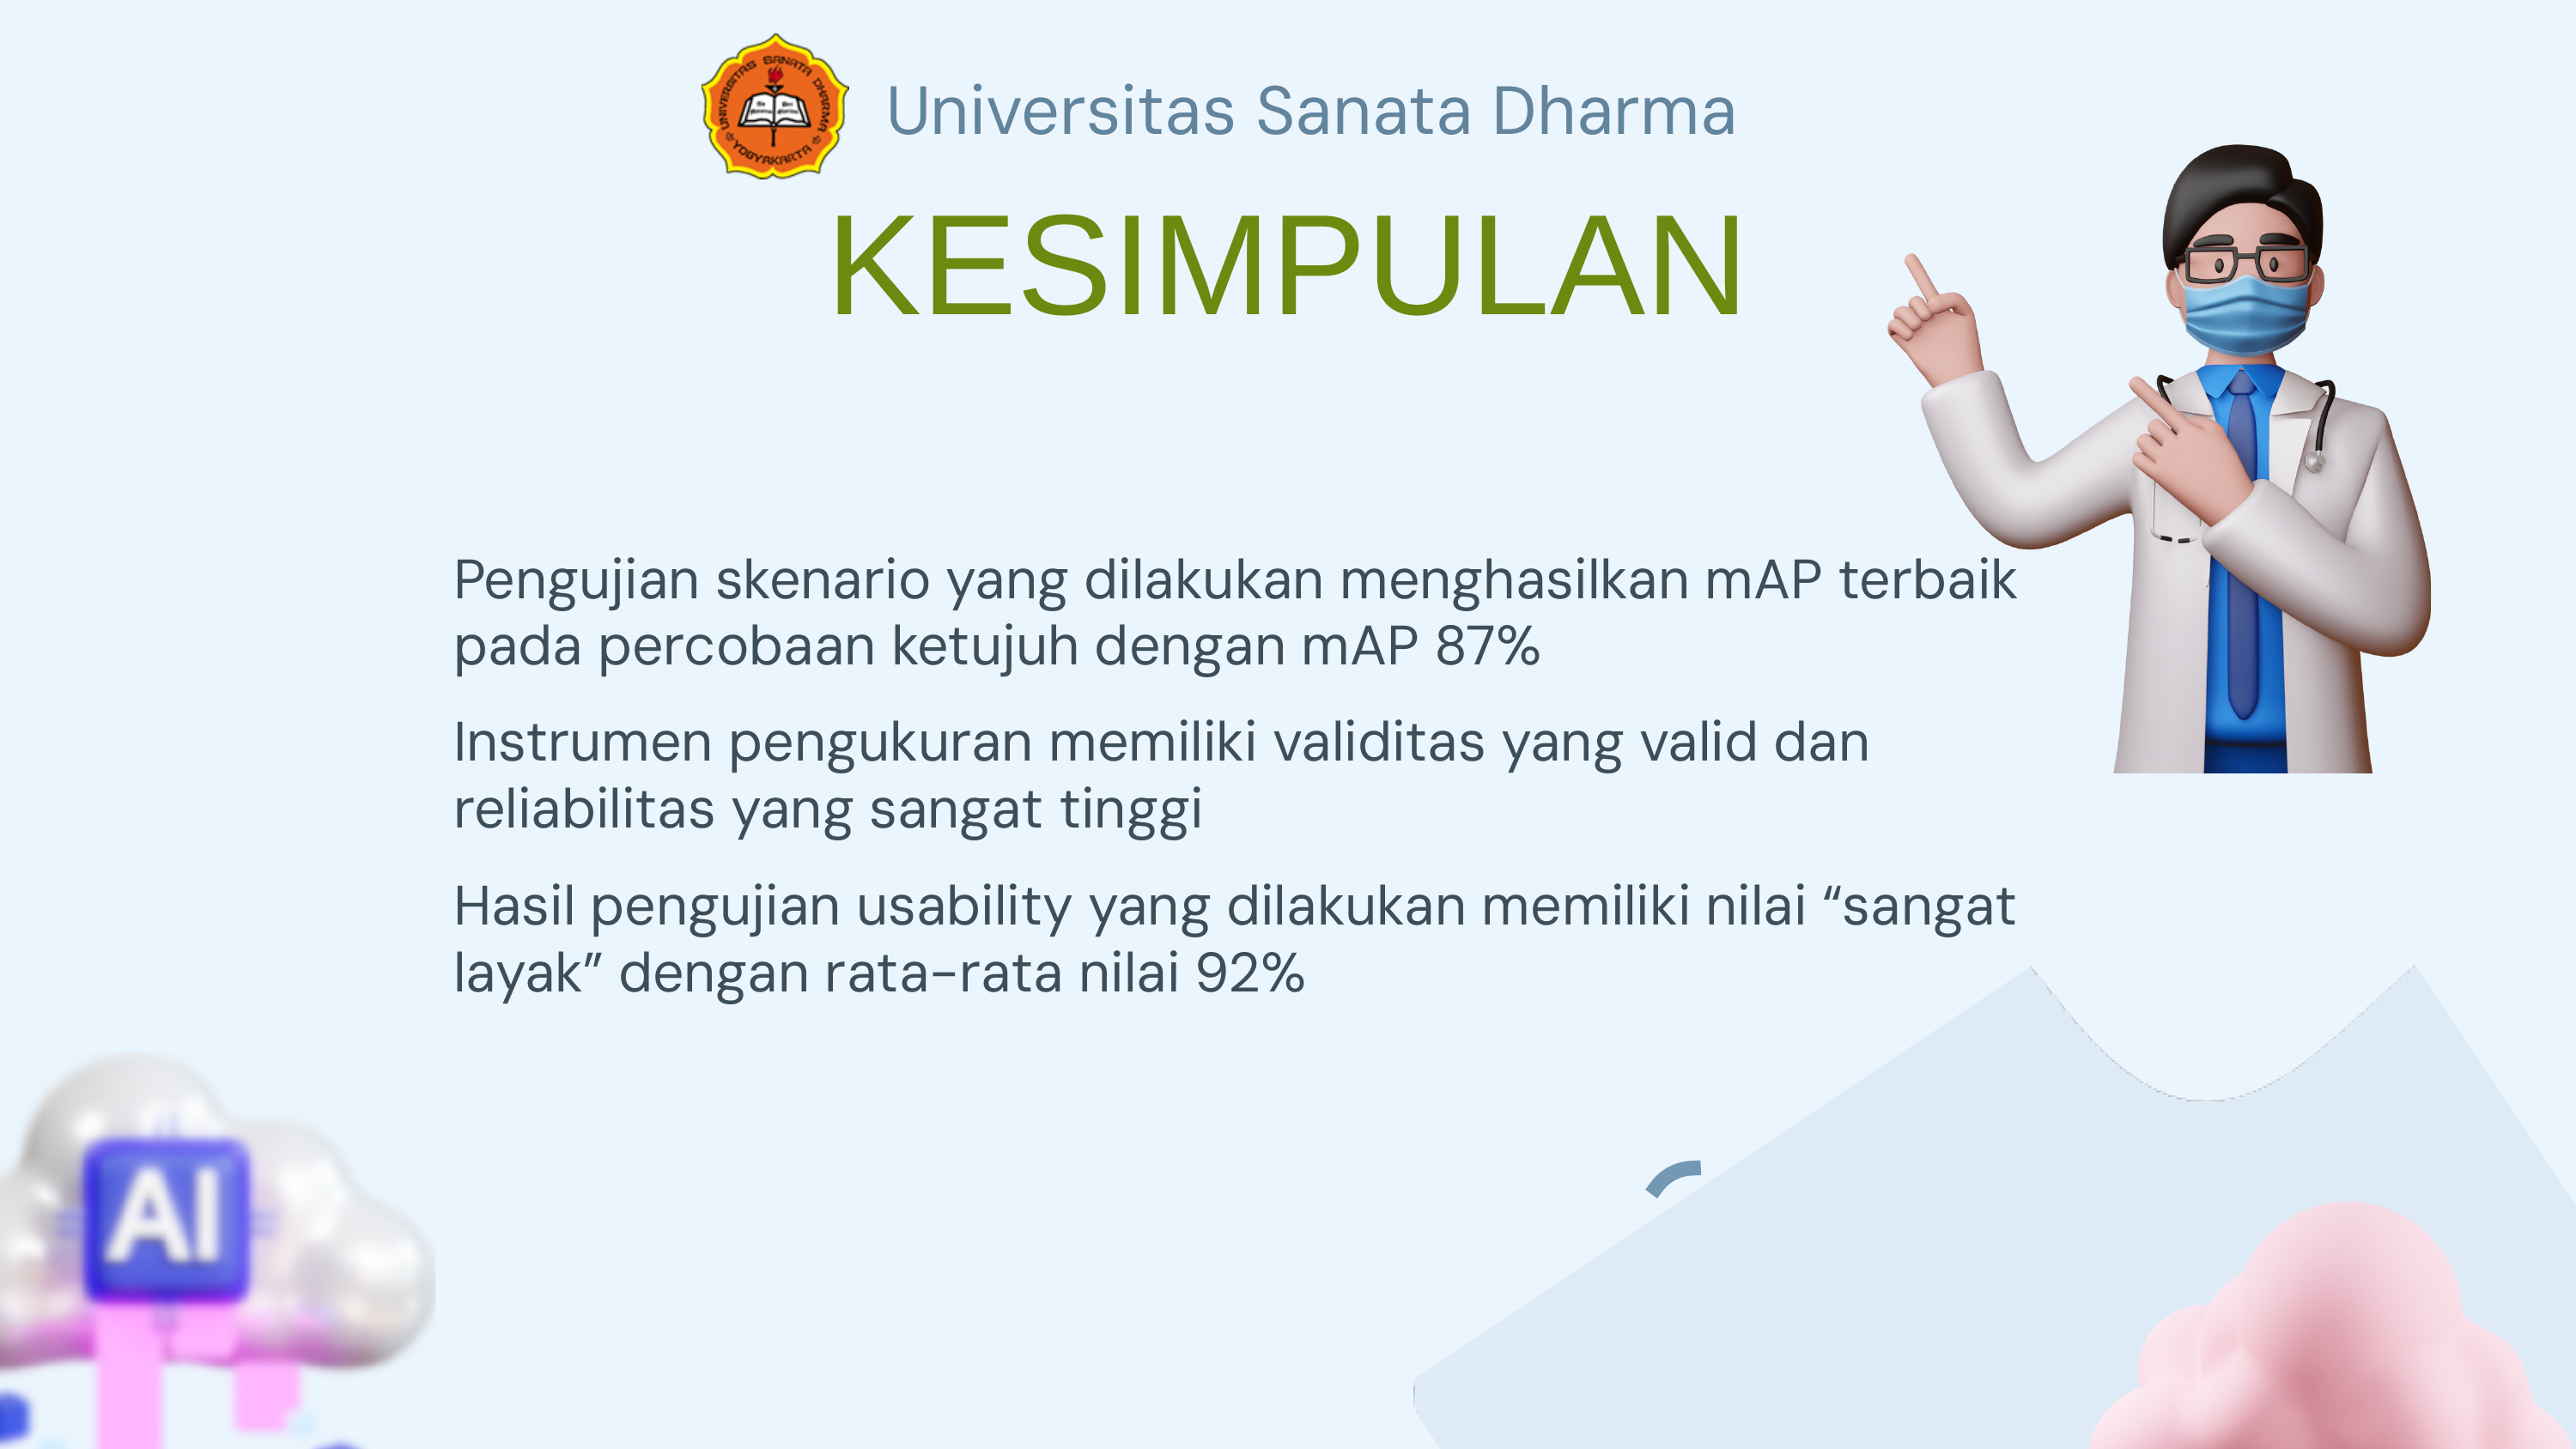

Universitas Sanata Dharma

KESIMPULAN
Pengujian skenario yang dilakukan menghasilkan mAP terbaik pada percobaan ketujuh dengan mAP 87%
Instrumen pengukuran memiliki validitas yang valid dan reliabilitas yang sangat tinggi
Hasil pengujian usability yang dilakukan memiliki nilai “sangat layak” dengan rata-rata nilai 92%